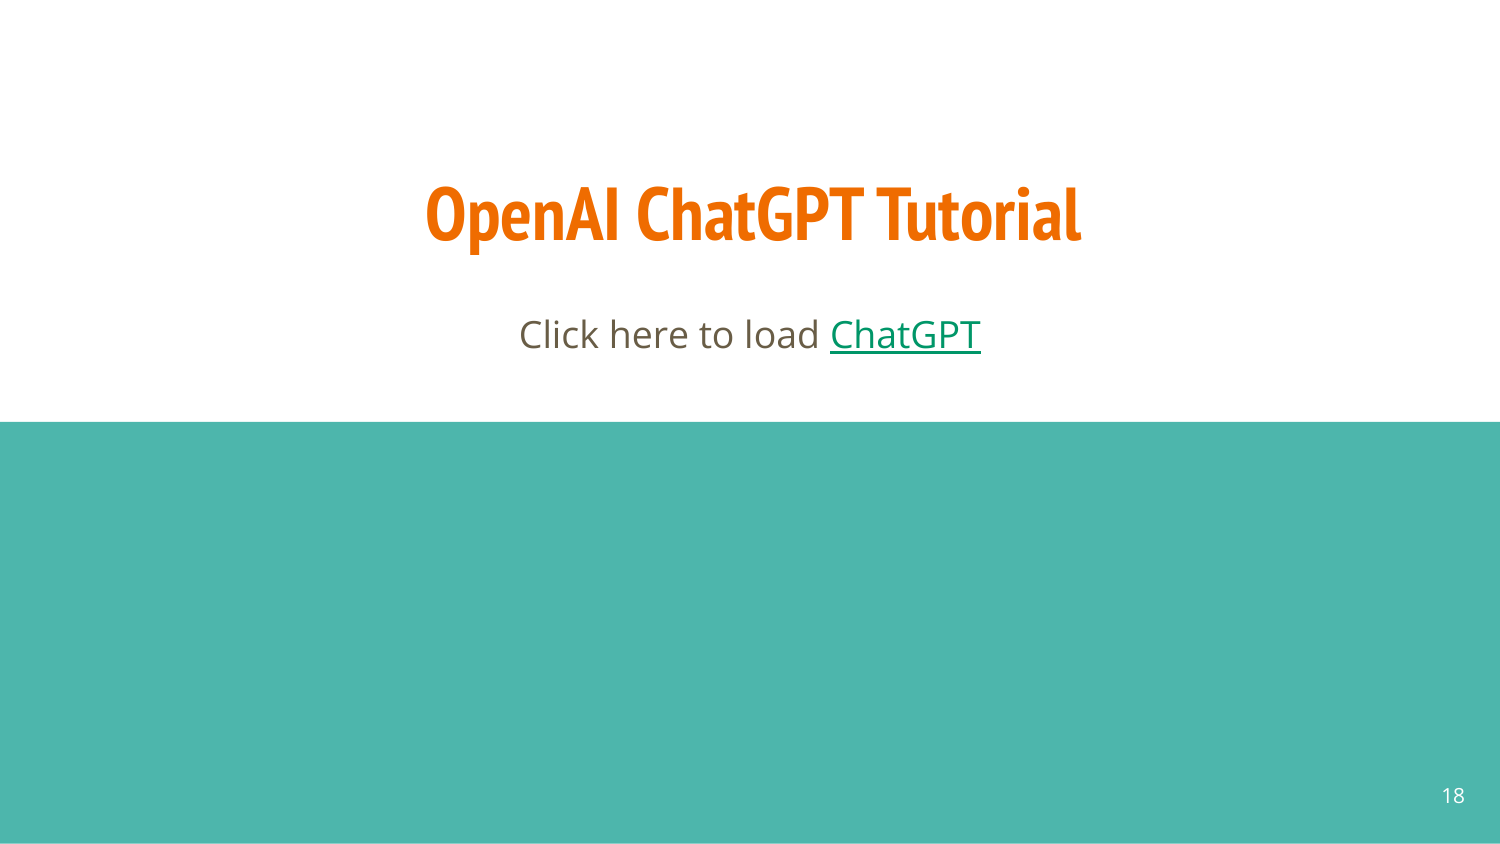

# OpenAI ChatGPT Tutorial
Click here to load ChatGPT
18